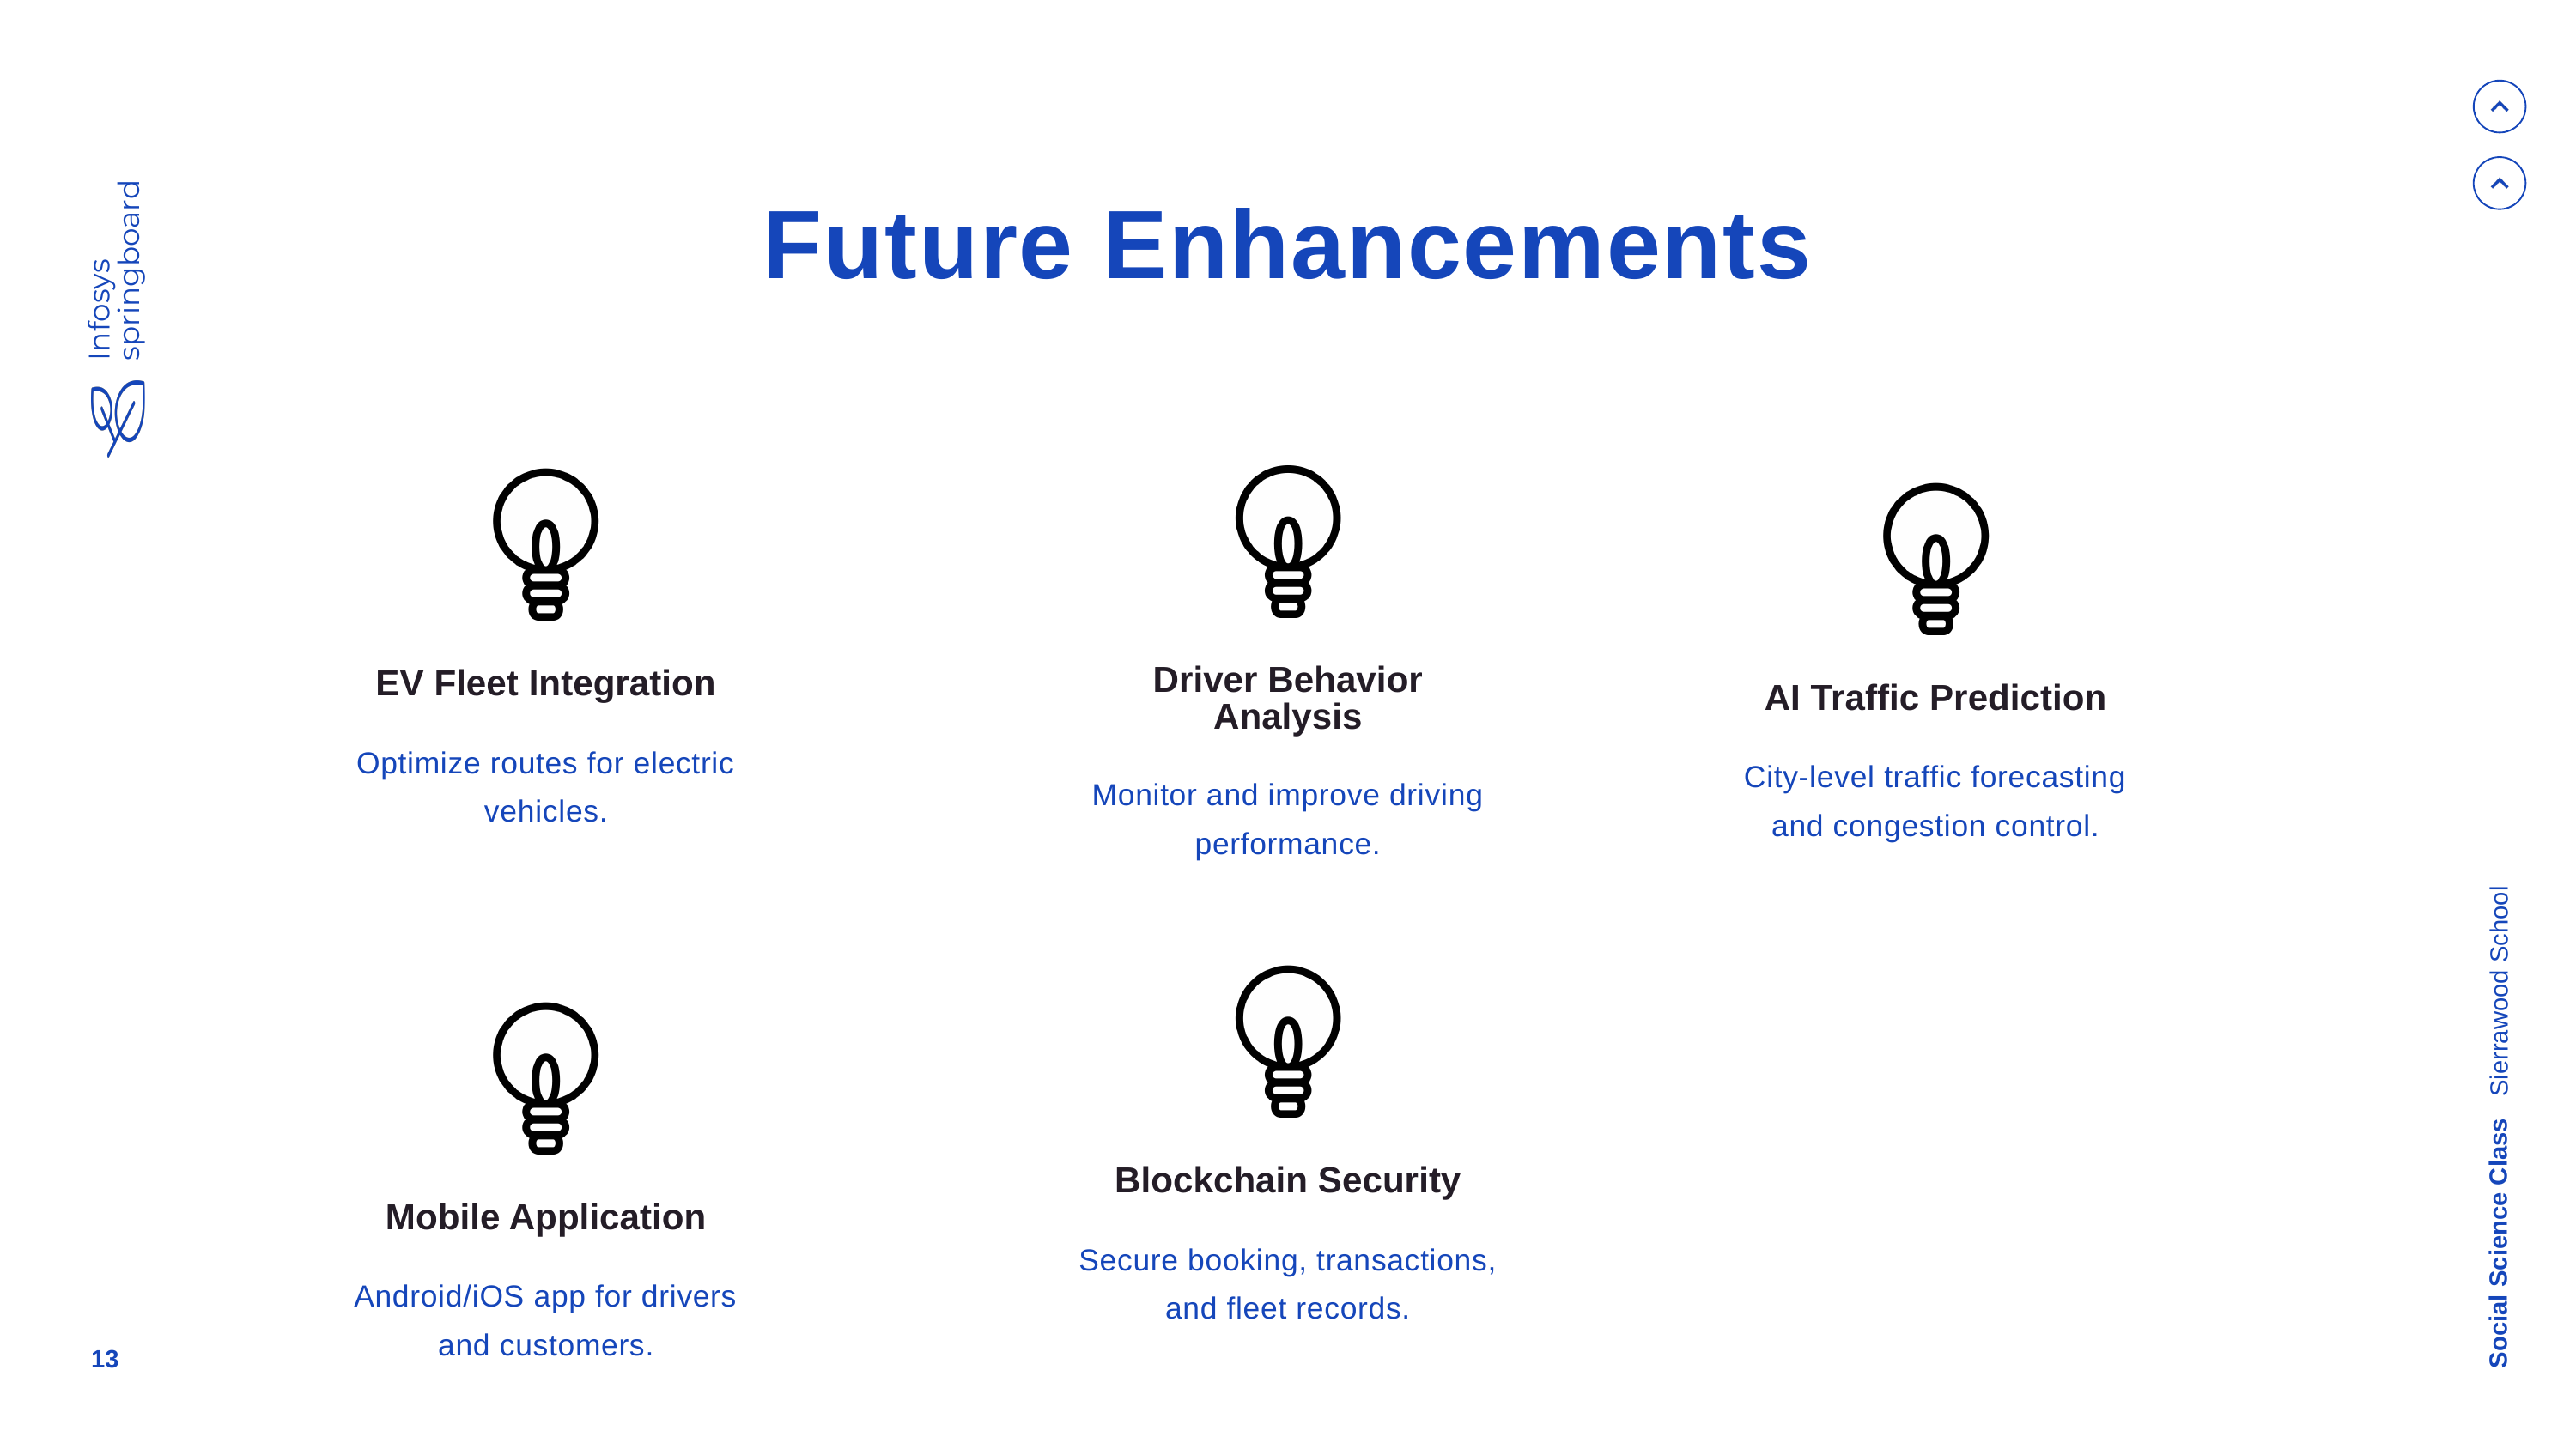

Future Enhancements
Infosys springboard

Driver Behavior Analysis
Monitor and improve driving performance.

EV Fleet Integration
Optimize routes for electric vehicles.

AI Traffic Prediction
City-level traffic forecasting and congestion control.
Sierrawood School
Social Science Class

Blockchain Security
Secure booking, transactions, and fleet records.

Mobile Application
Android/iOS app for drivers and customers.
13